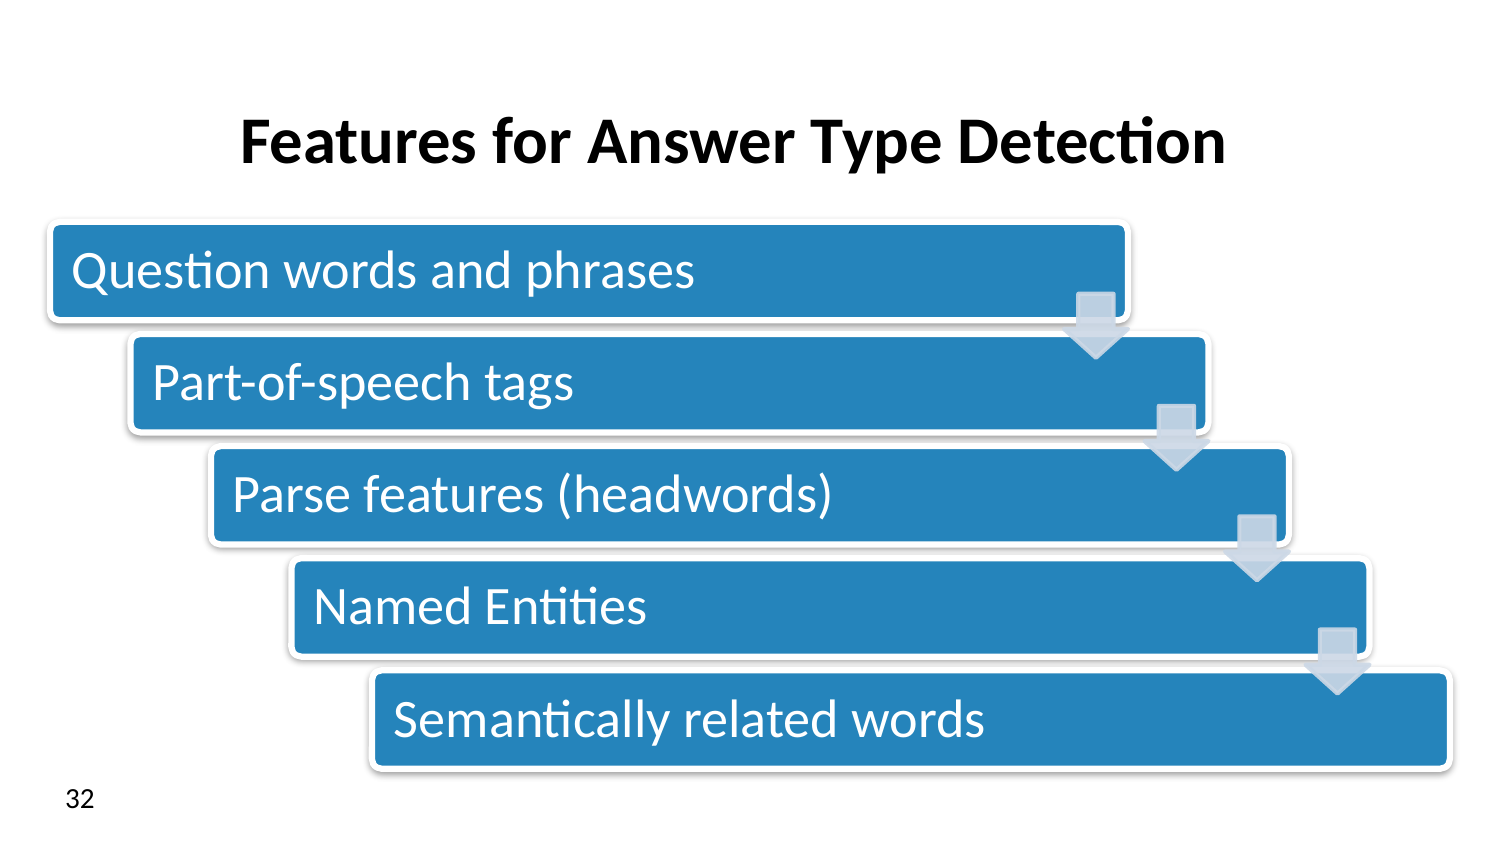

# Features for Answer Type Detection
Question words and phrases
Part-of-speech tags
Parse features (headwords)
Named Entities
Semantically related words

32